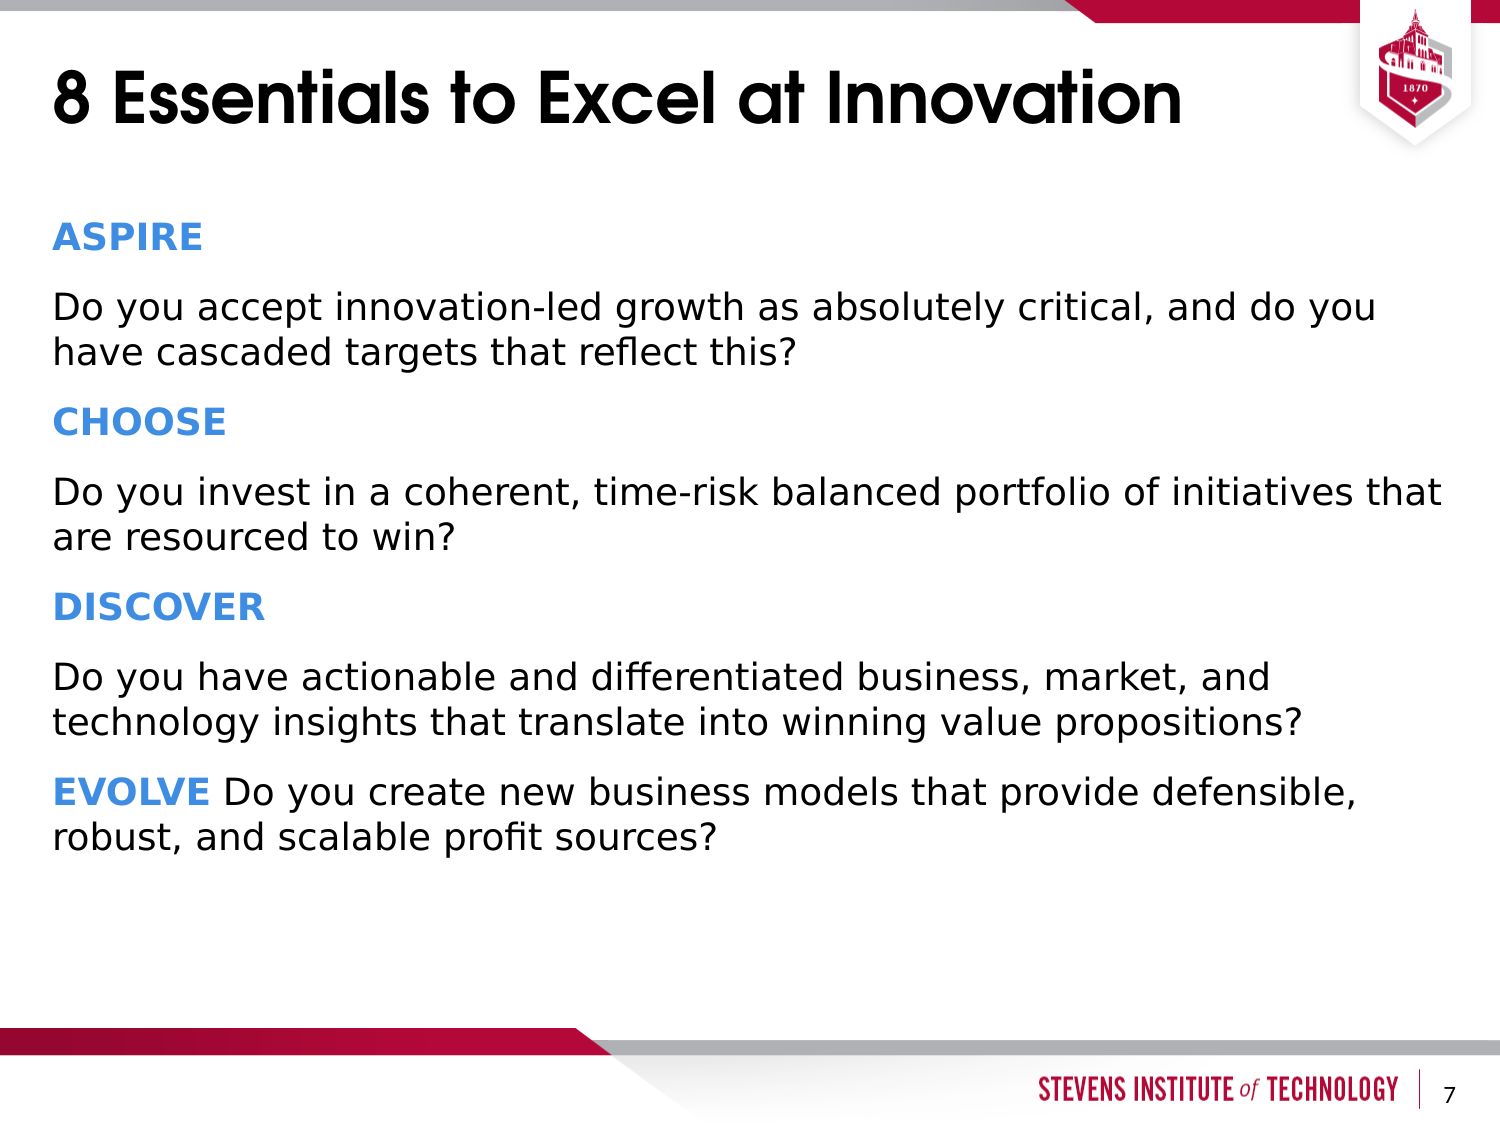

# 8 Essentials to Excel at Innovation
ASPIRE
Do you accept innovation-led growth as absolutely critical, and do you have cascaded targets that reflect this?
CHOOSE
Do you invest in a coherent, time-risk balanced portfolio of initiatives that are resourced to win?
DISCOVER
Do you have actionable and differentiated business, market, and technology insights that translate into winning value propositions?
EVOLVE Do you create new business models that provide defensible, robust, and scalable profit sources?

7